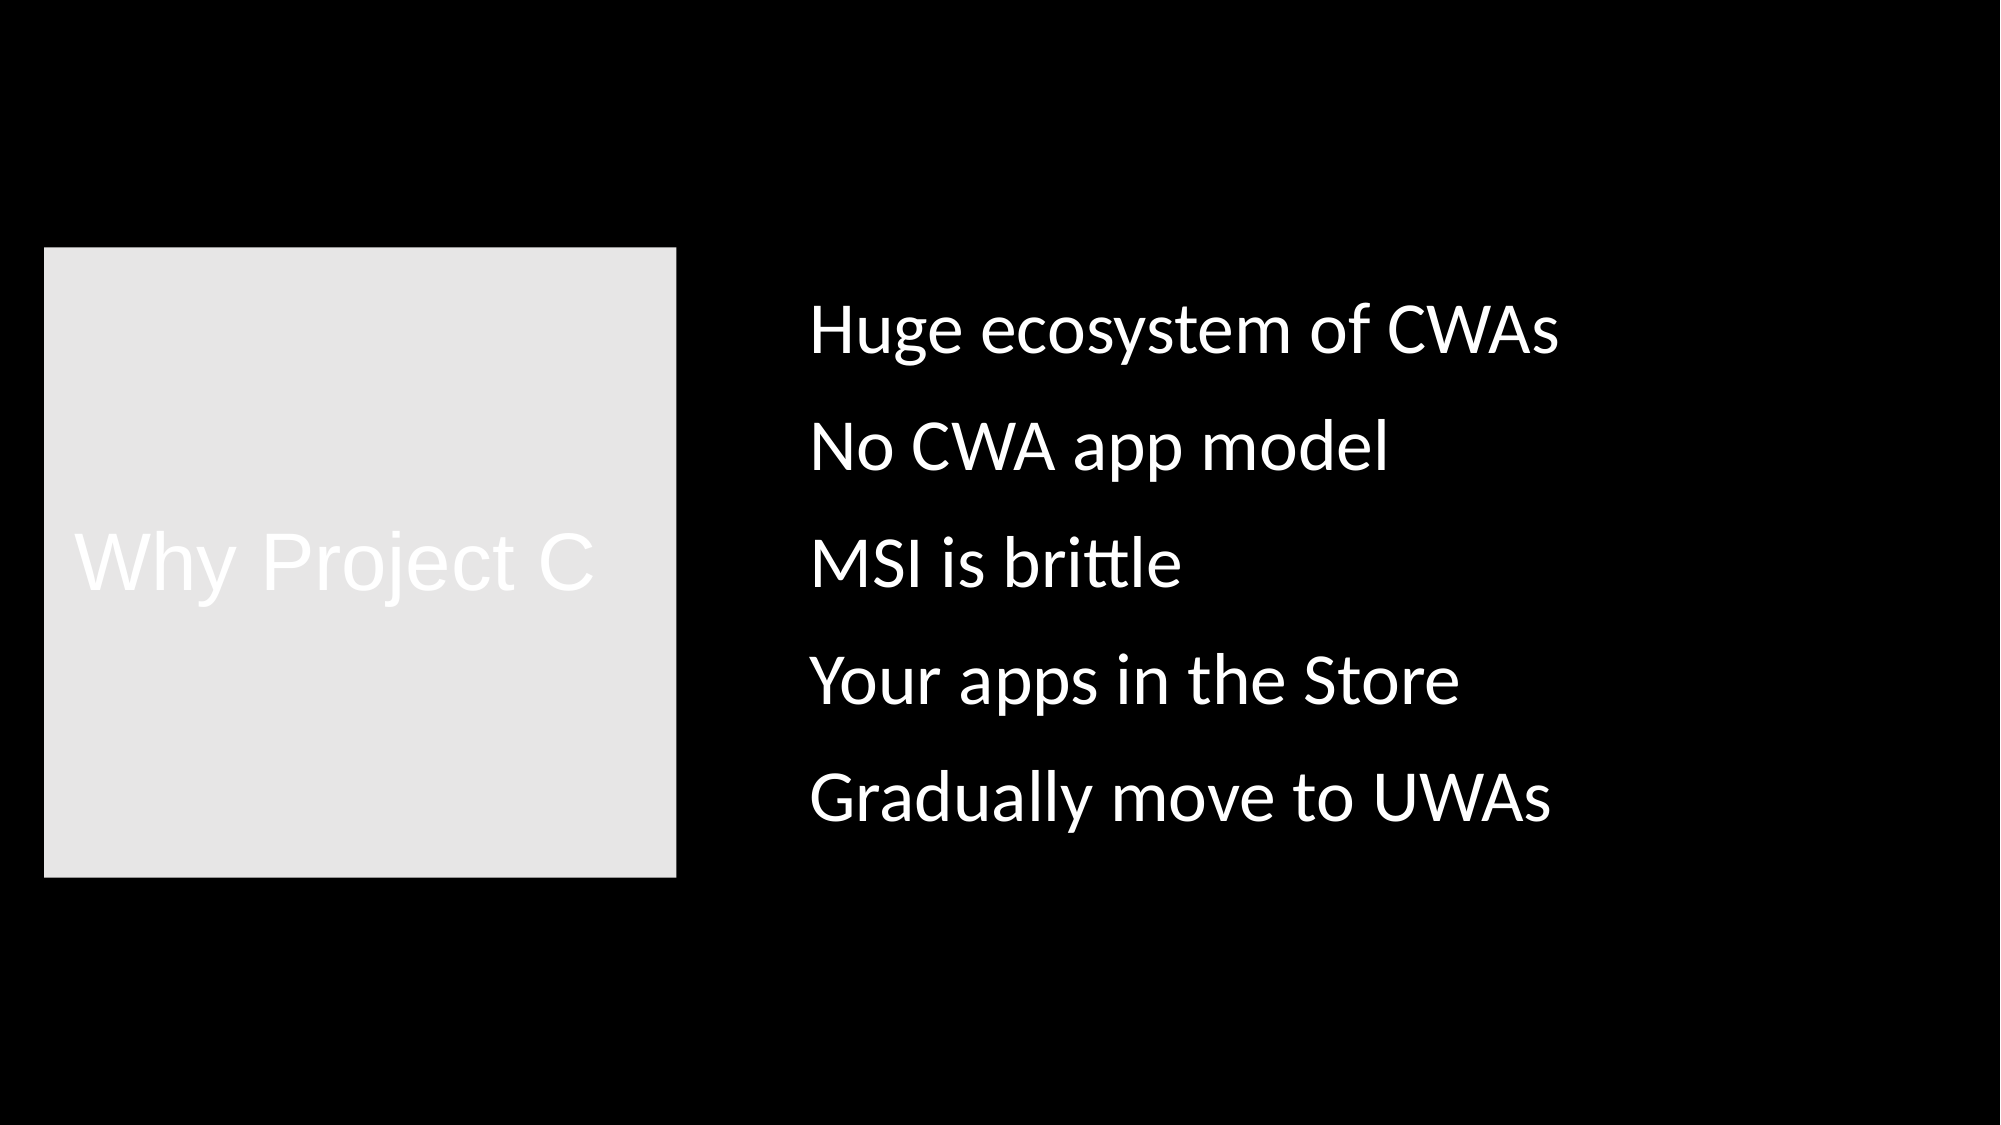

# Why Project C
Huge ecosystem of CWAs
No CWA app model
MSI is brittle
Your apps in the Store
Gradually move to UWAs